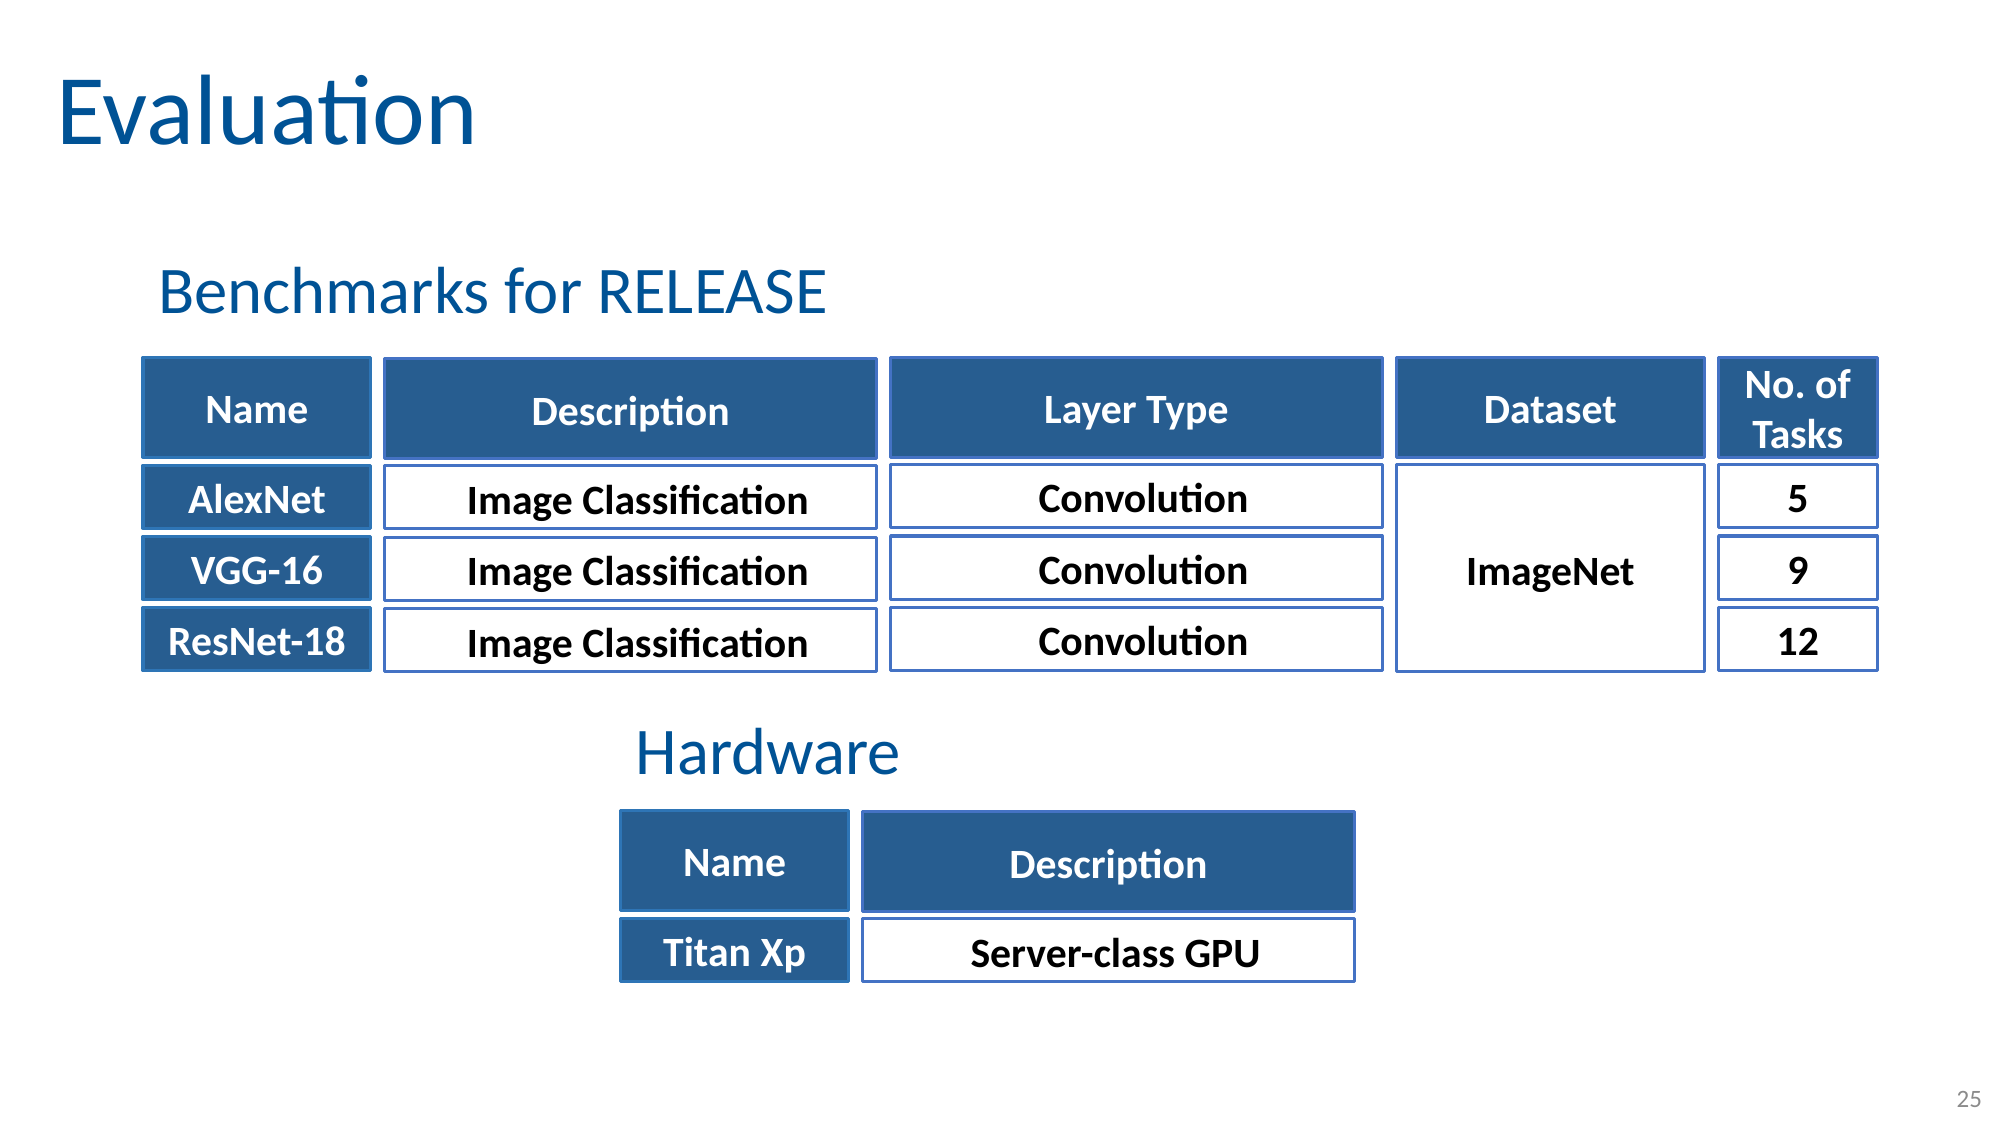

Evaluation
# Benchmarks for RELEASE
Name
Layer Type
Dataset
No. of Tasks
Description
ImageNet
Convolution
5
AlexNet
Image Classification
Convolution
9
VGG-16
Image Classification
Convolution
12
ResNet-18
Image Classification
Hardware
Name
Description
Titan Xp
Server-class GPU
25